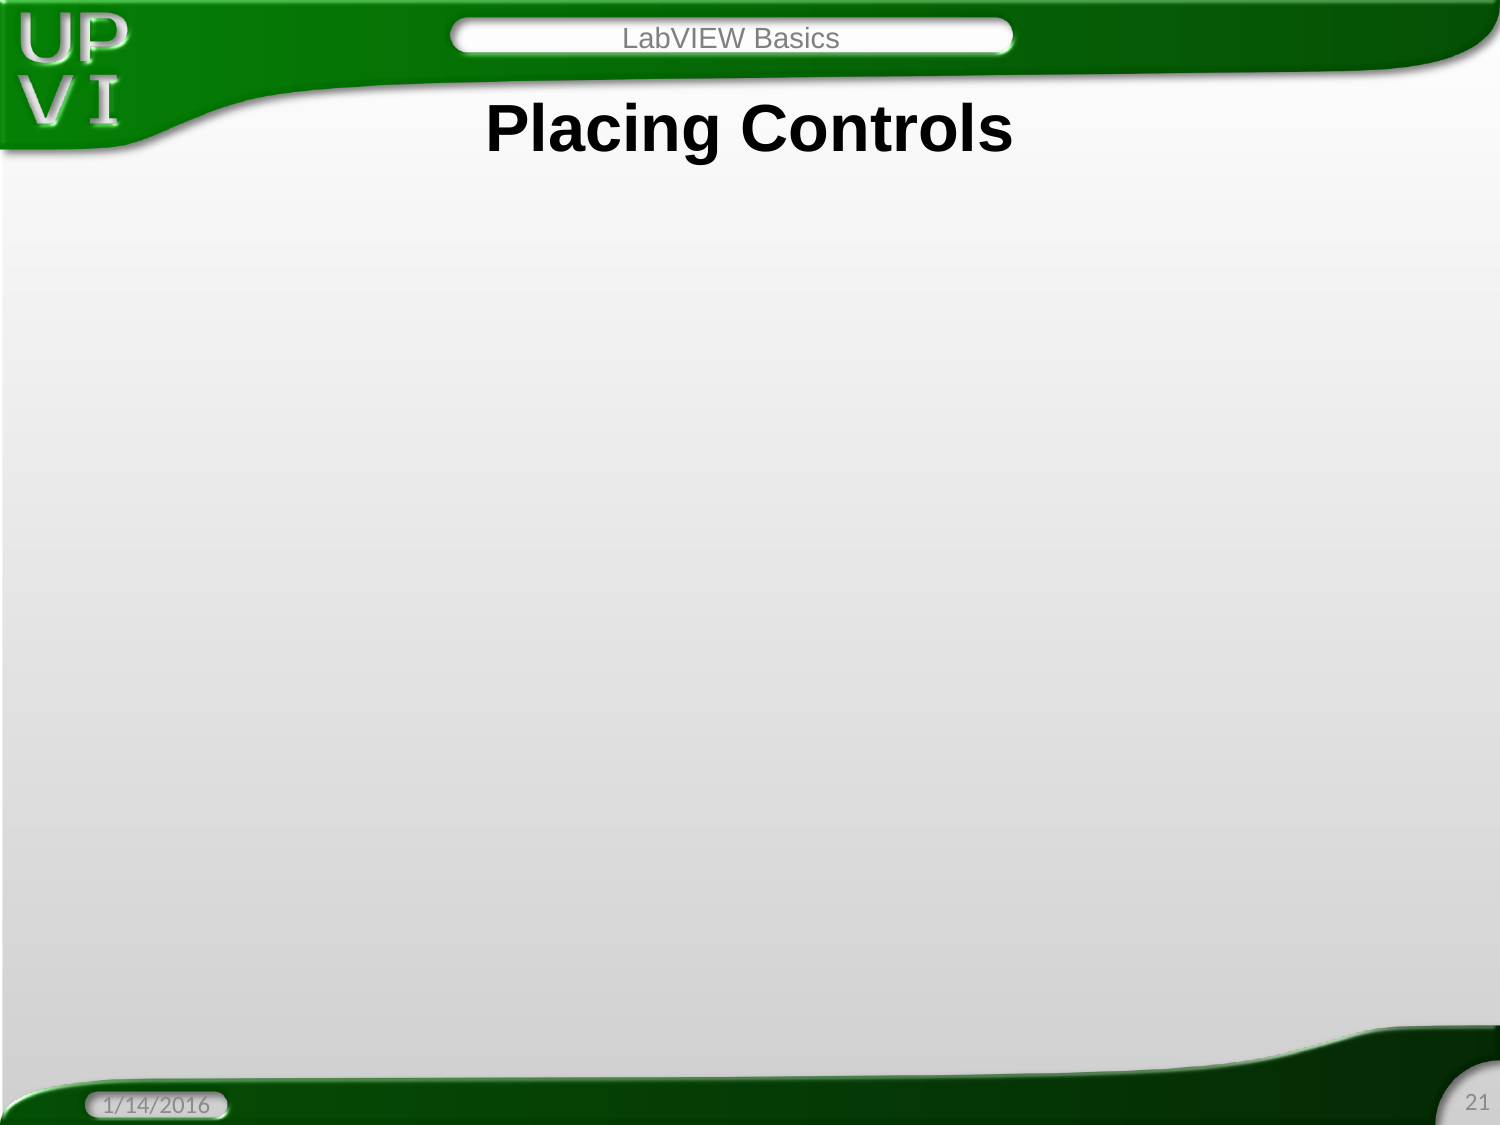

LabVIEW Basics
# Placing Controls

21
1/14/2016